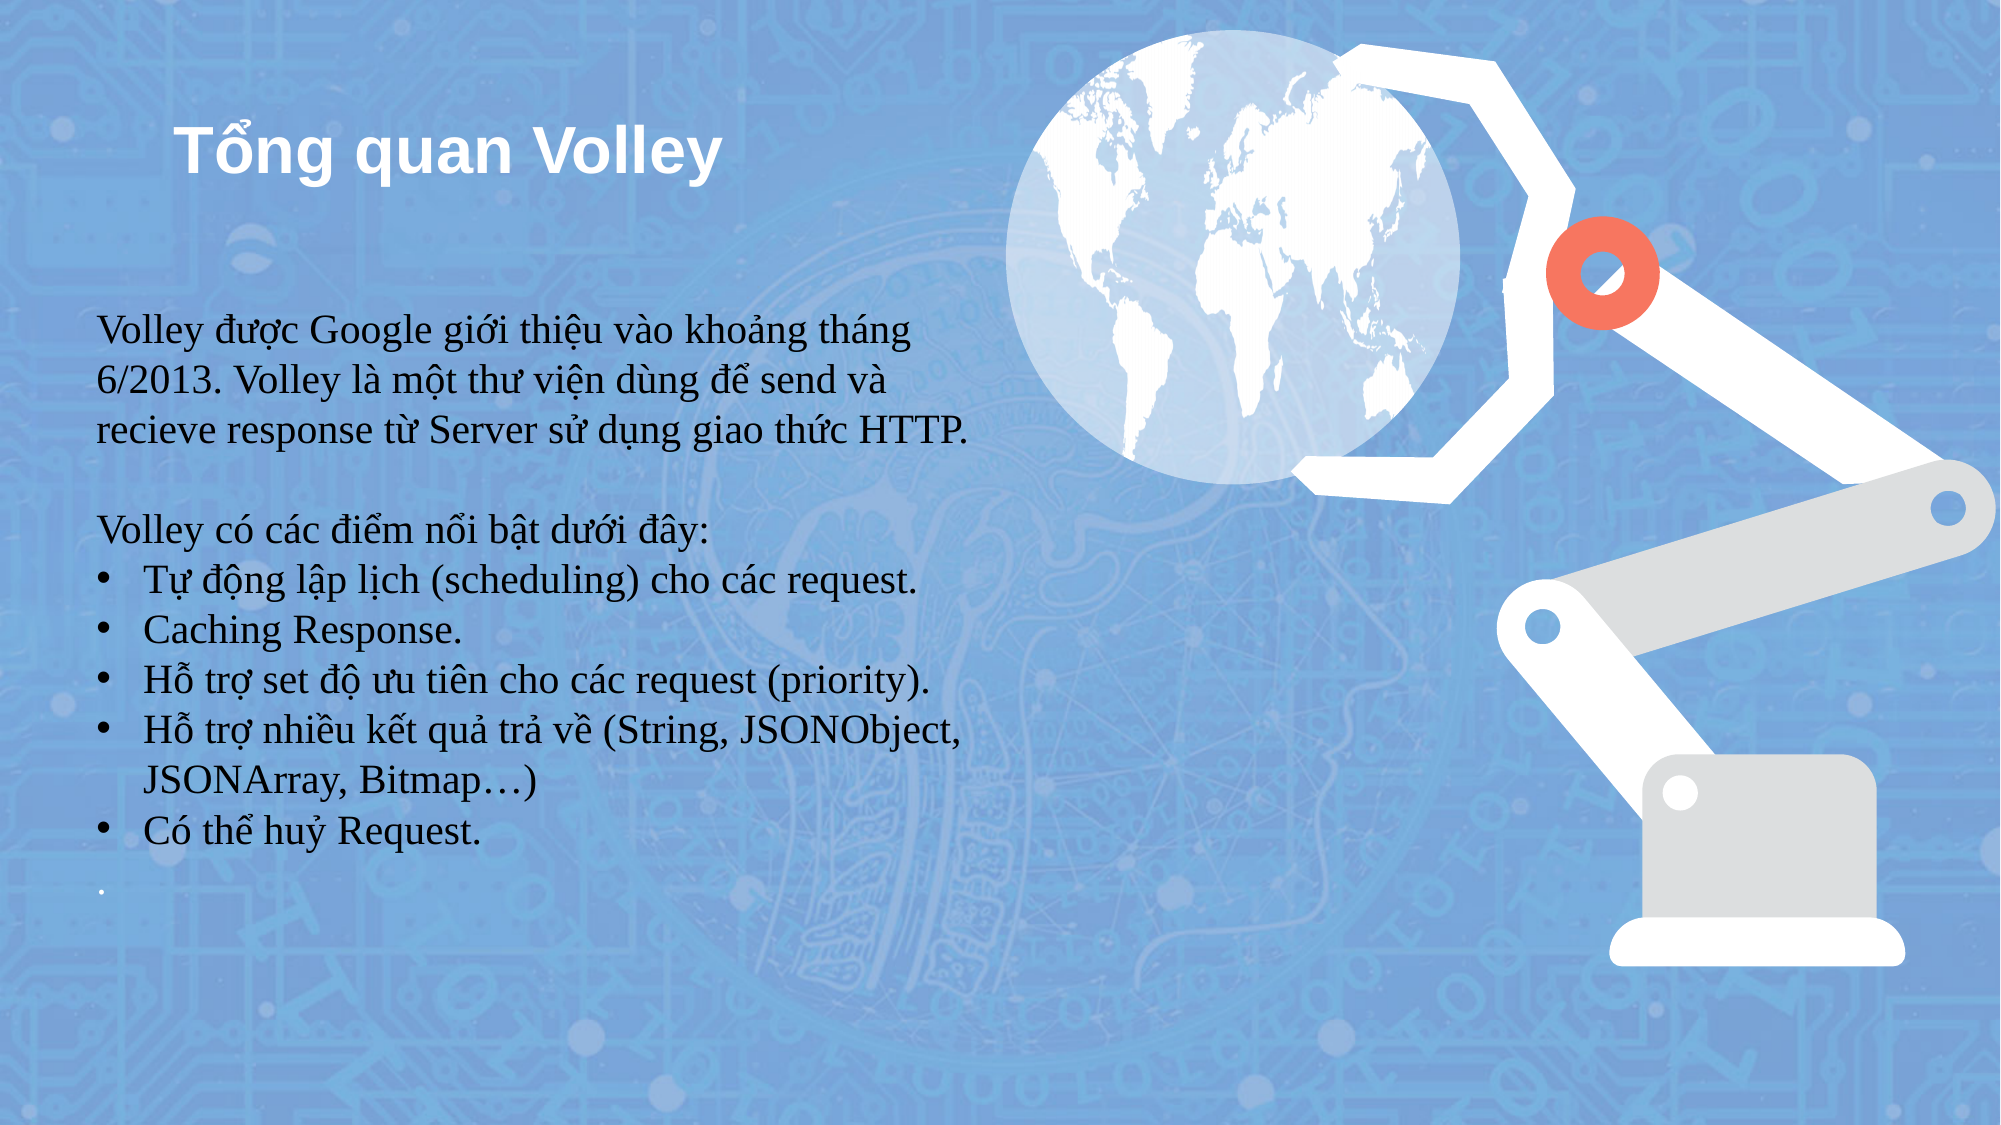

Tổng quan Volley

Volley được Google giới thiệu vào khoảng tháng 6/2013. Volley là một thư viện dùng để send và recieve response từ Server sử dụng giao thức HTTP.

Volley có các điểm nổi bật dưới đây:
Tự động lập lịch (scheduling) cho các request.
Caching Response.
Hỗ trợ set độ ưu tiên cho các request (priority).
Hỗ trợ nhiều kết quả trả về (String, JSONObject, JSONArray, Bitmap…)
Có thể huỷ Request.
.